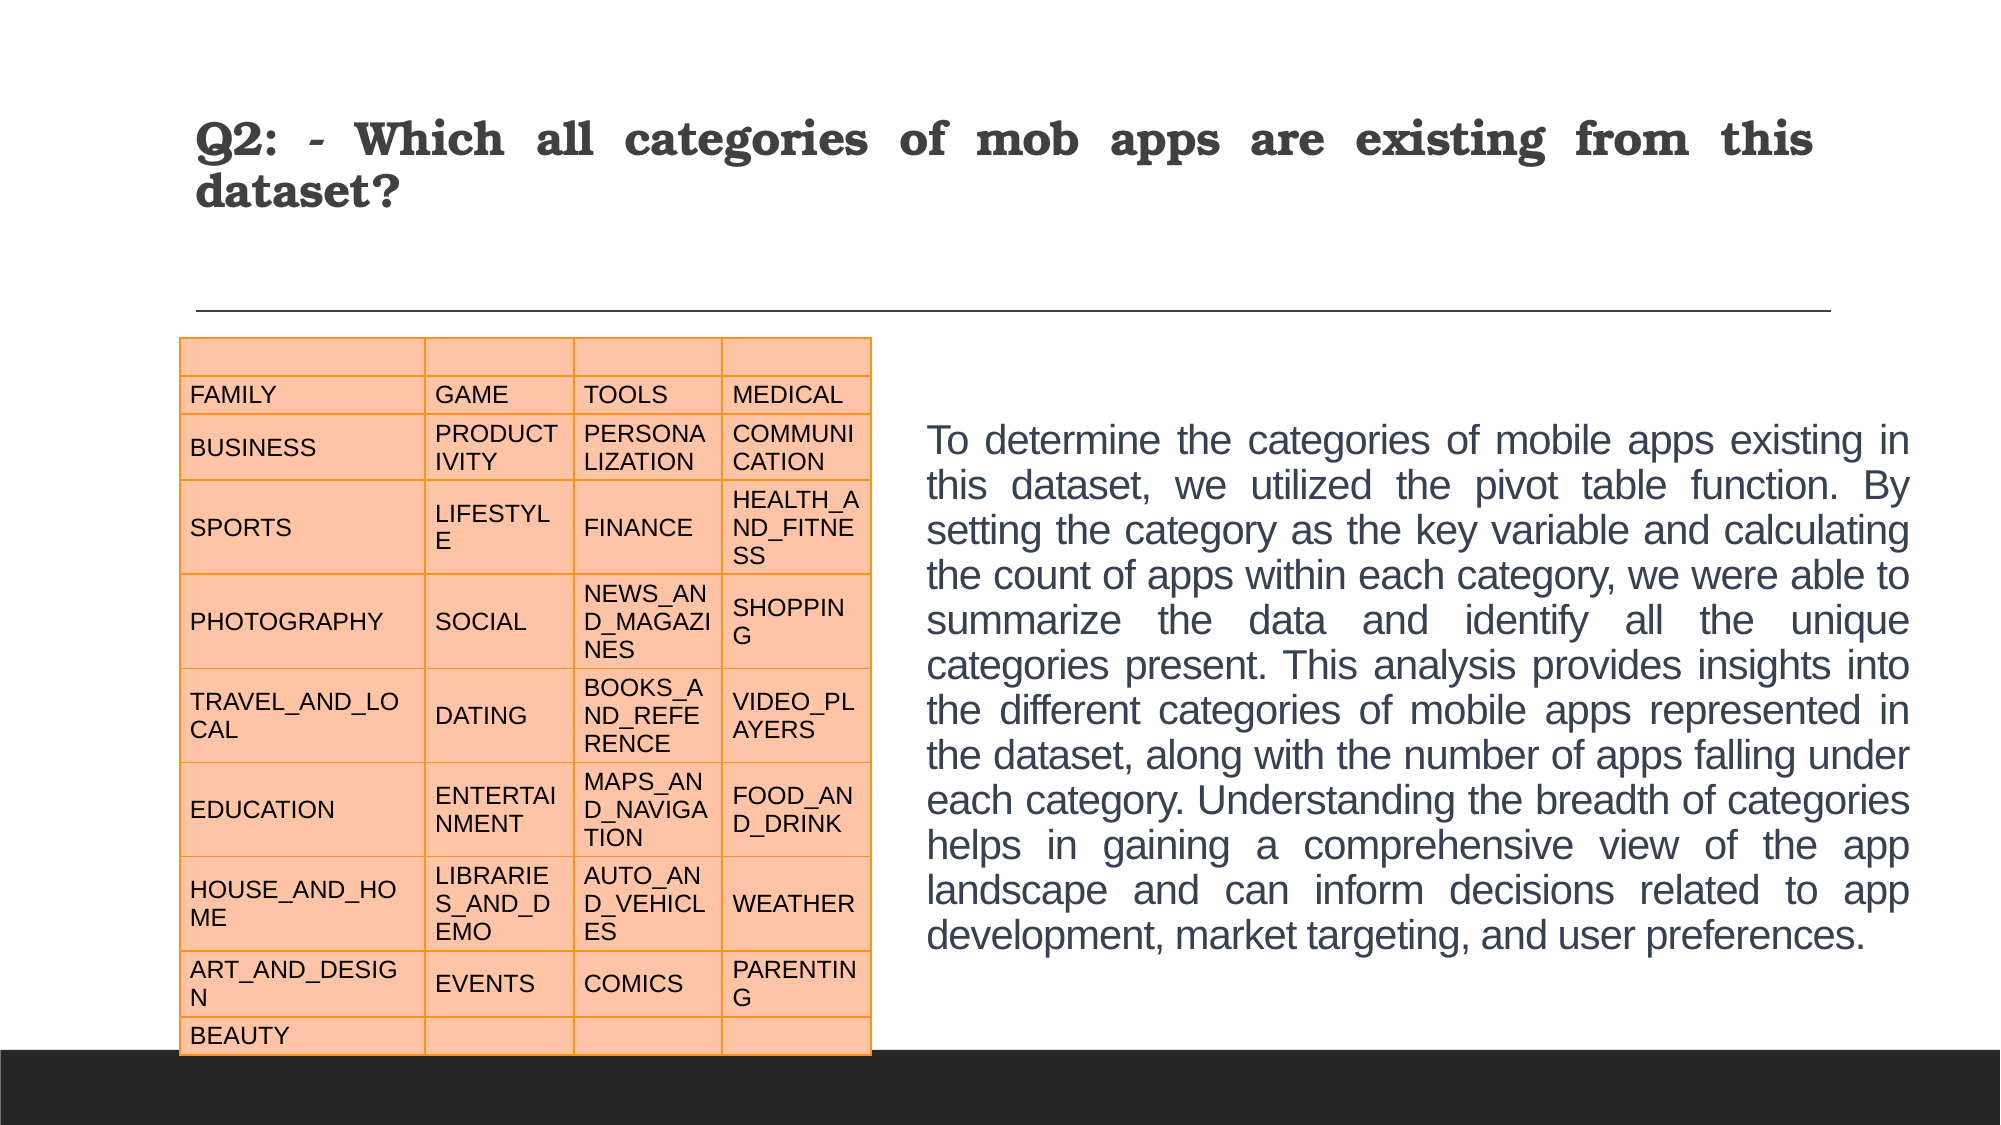

# Q2: - Which all categories of mob apps are existing from this dataset?
|  |  |  |  |
| --- | --- | --- | --- |
| FAMILY | GAME | TOOLS | MEDICAL |
| BUSINESS | PRODUCTIVITY | PERSONALIZATION | COMMUNICATION |
| SPORTS | LIFESTYLE | FINANCE | HEALTH\_AND\_FITNESS |
| PHOTOGRAPHY | SOCIAL | NEWS\_AND\_MAGAZINES | SHOPPING |
| TRAVEL\_AND\_LOCAL | DATING | BOOKS\_AND\_REFERENCE | VIDEO\_PLAYERS |
| EDUCATION | ENTERTAINMENT | MAPS\_AND\_NAVIGATION | FOOD\_AND\_DRINK |
| HOUSE\_AND\_HOME | LIBRARIES\_AND\_DEMO | AUTO\_AND\_VEHICLES | WEATHER |
| ART\_AND\_DESIGN | EVENTS | COMICS | PARENTING |
| BEAUTY |  |  |  |
To determine the categories of mobile apps existing in this dataset, we utilized the pivot table function. By setting the category as the key variable and calculating the count of apps within each category, we were able to summarize the data and identify all the unique categories present. This analysis provides insights into the different categories of mobile apps represented in the dataset, along with the number of apps falling under each category. Understanding the breadth of categories helps in gaining a comprehensive view of the app landscape and can inform decisions related to app development, market targeting, and user preferences.